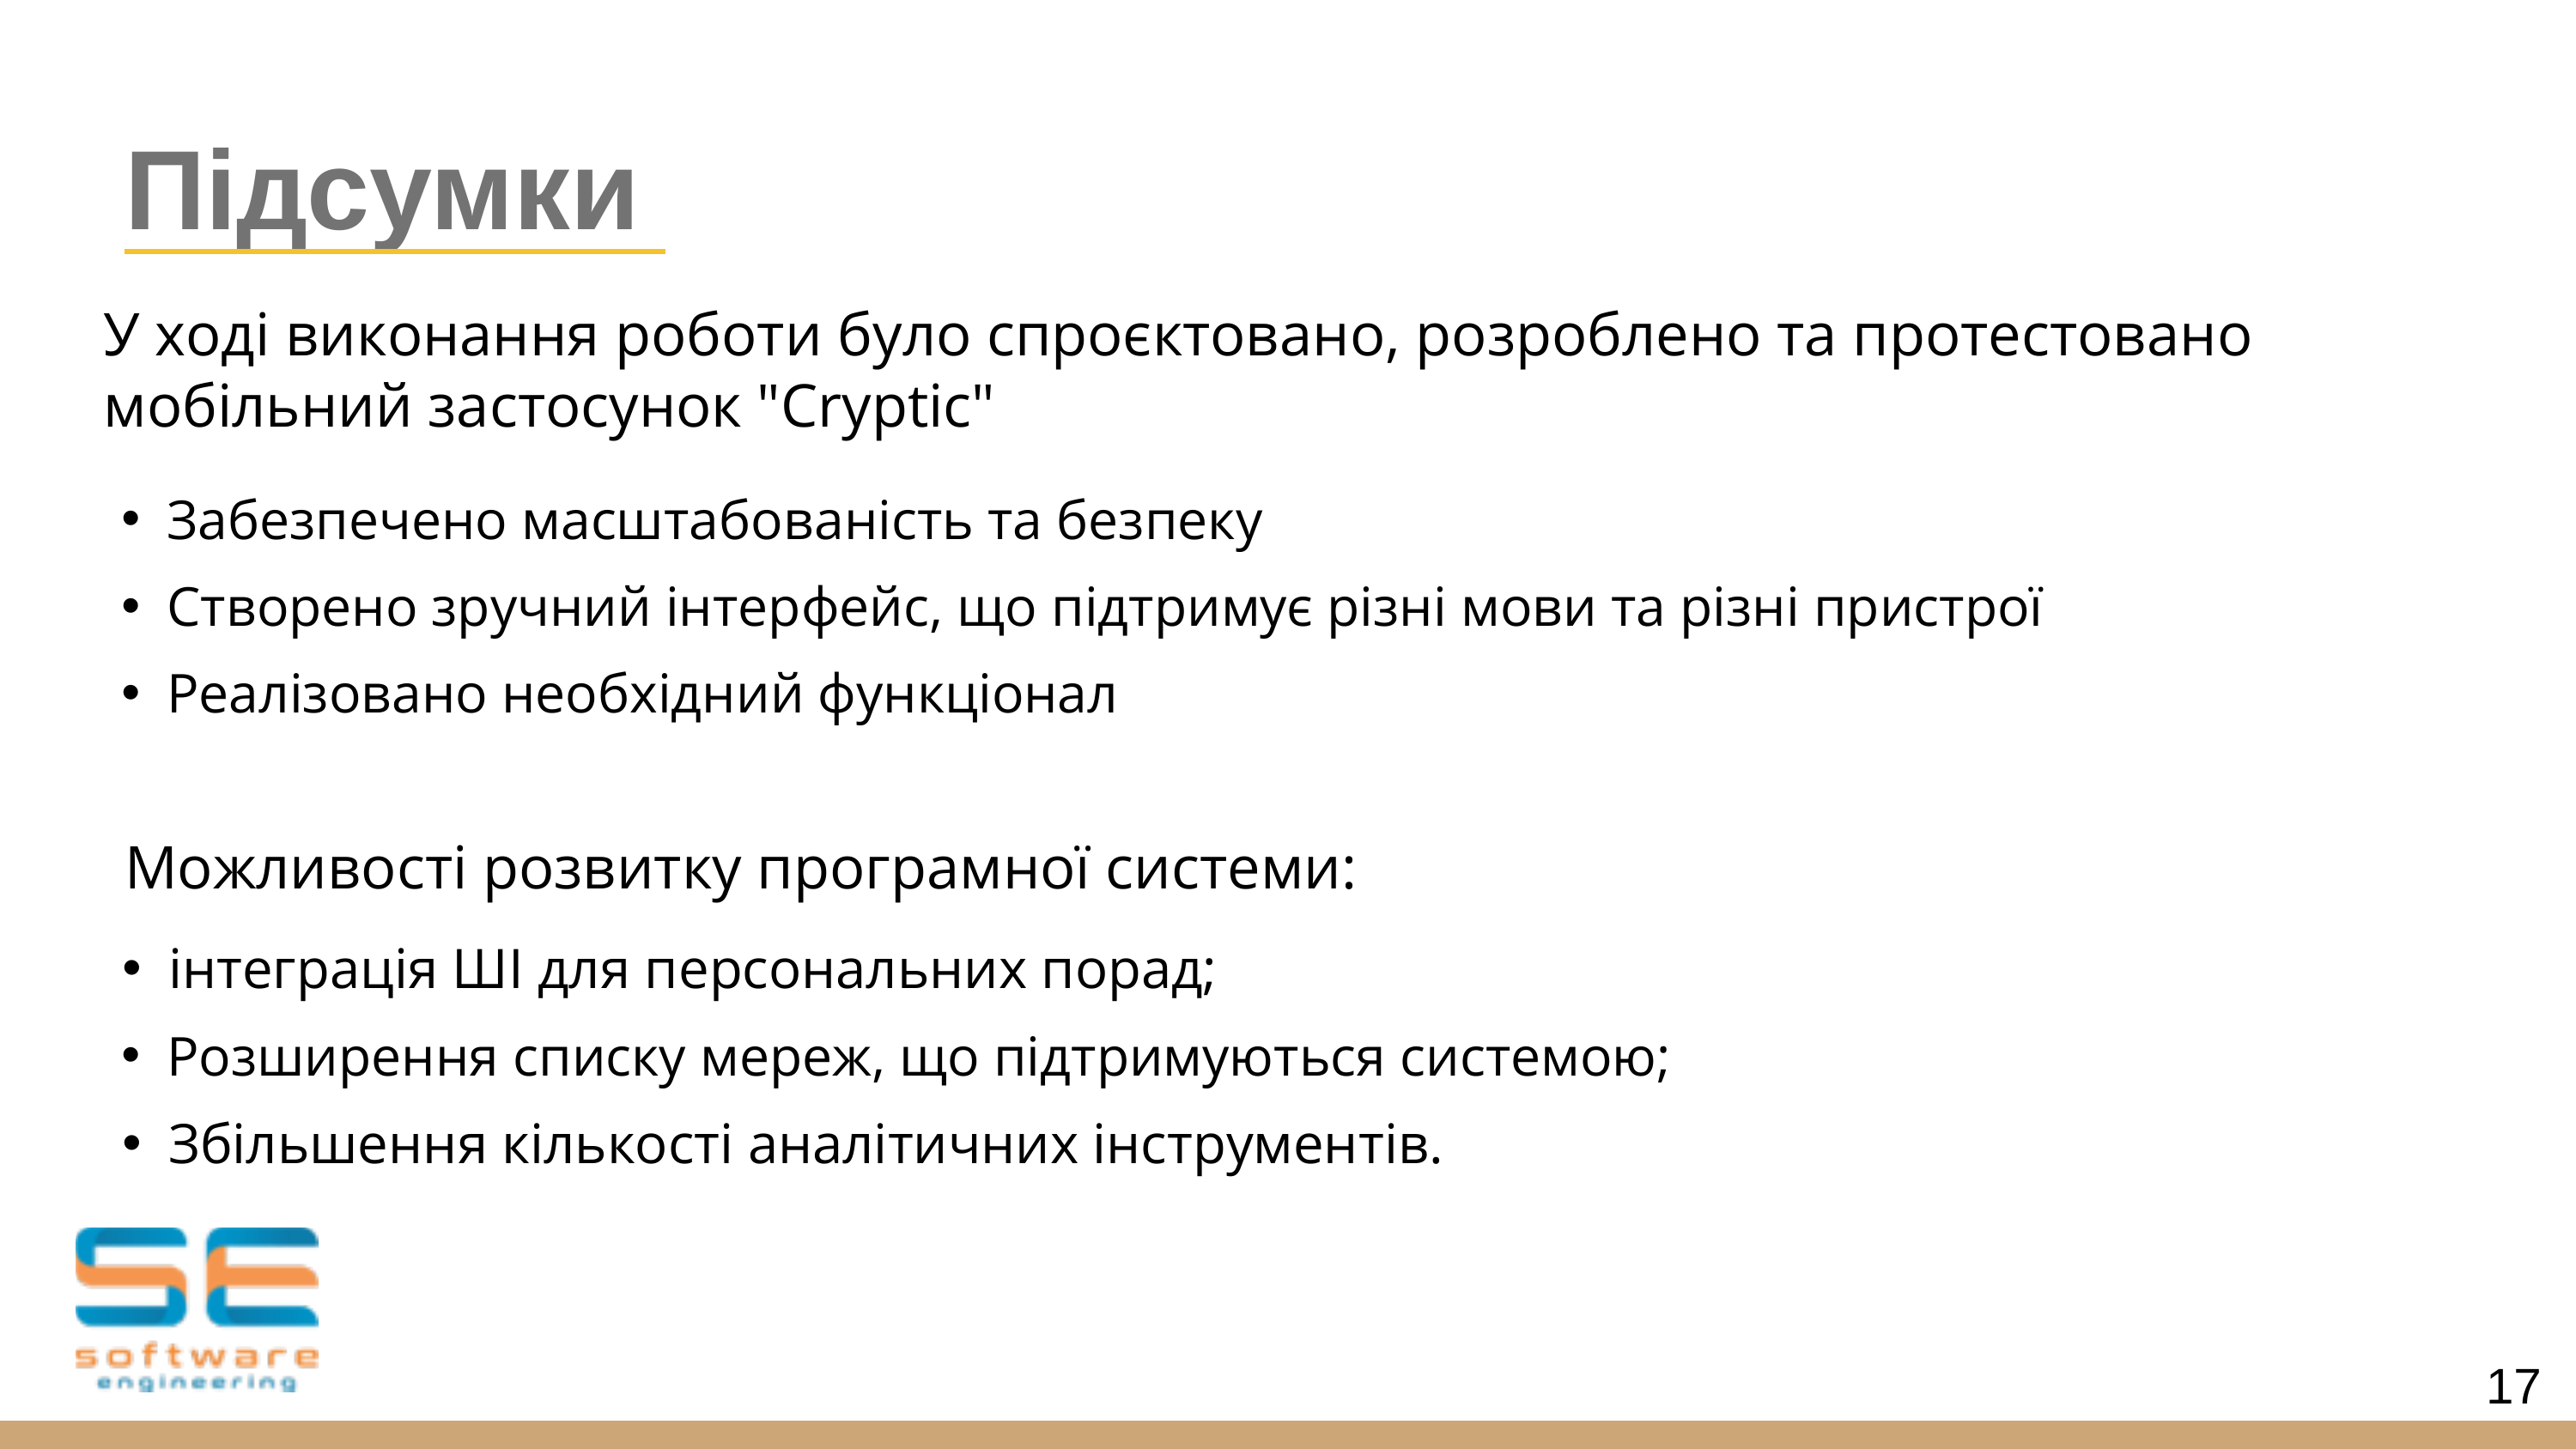

Підсумки

У ході виконання роботи було спроєктовано, розроблено та протестовано мобільний застосунок "Cryptic"
Забезпечено масштабованість та безпеку
Створено зручний інтерфейс, що підтримує різні мови та різні пристрої
Реалізовано необхідний функціонал

Можливості розвитку програмної системи:
інтеграція ШІ для персональних порад;
Розширення списку мереж, що підтримуються системою;
Збільшення кількості аналітичних інструментів.

17